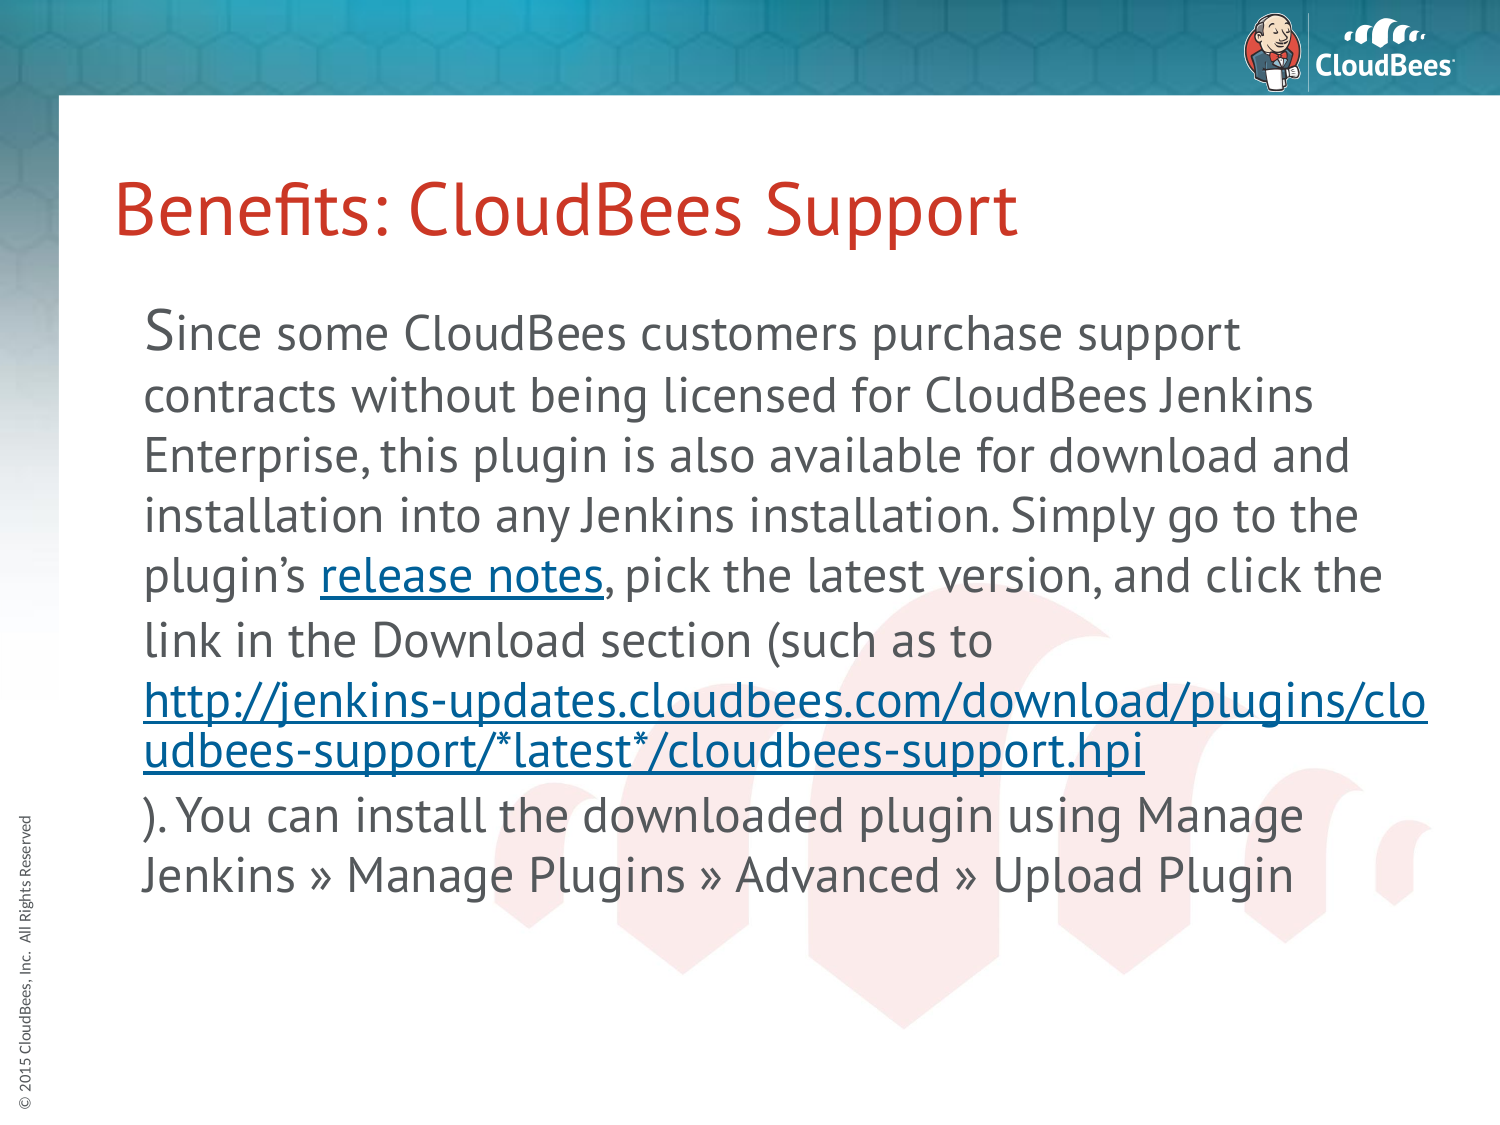

# Benefits: CloudBees Support
  Since some CloudBees customers purchase support contracts without being licensed for CloudBees Jenkins Enterprise, this plugin is also available for download and installation into any Jenkins installation. Simply go to the plugin’s release notes, pick the latest version, and click the link in the Download section (such as to http://jenkins-updates.cloudbees.com/download/plugins/cloudbees-support/*latest*/cloudbees-support.hpi). You can install the downloaded plugin using Manage Jenkins » Manage Plugins » Advanced » Upload Plugin